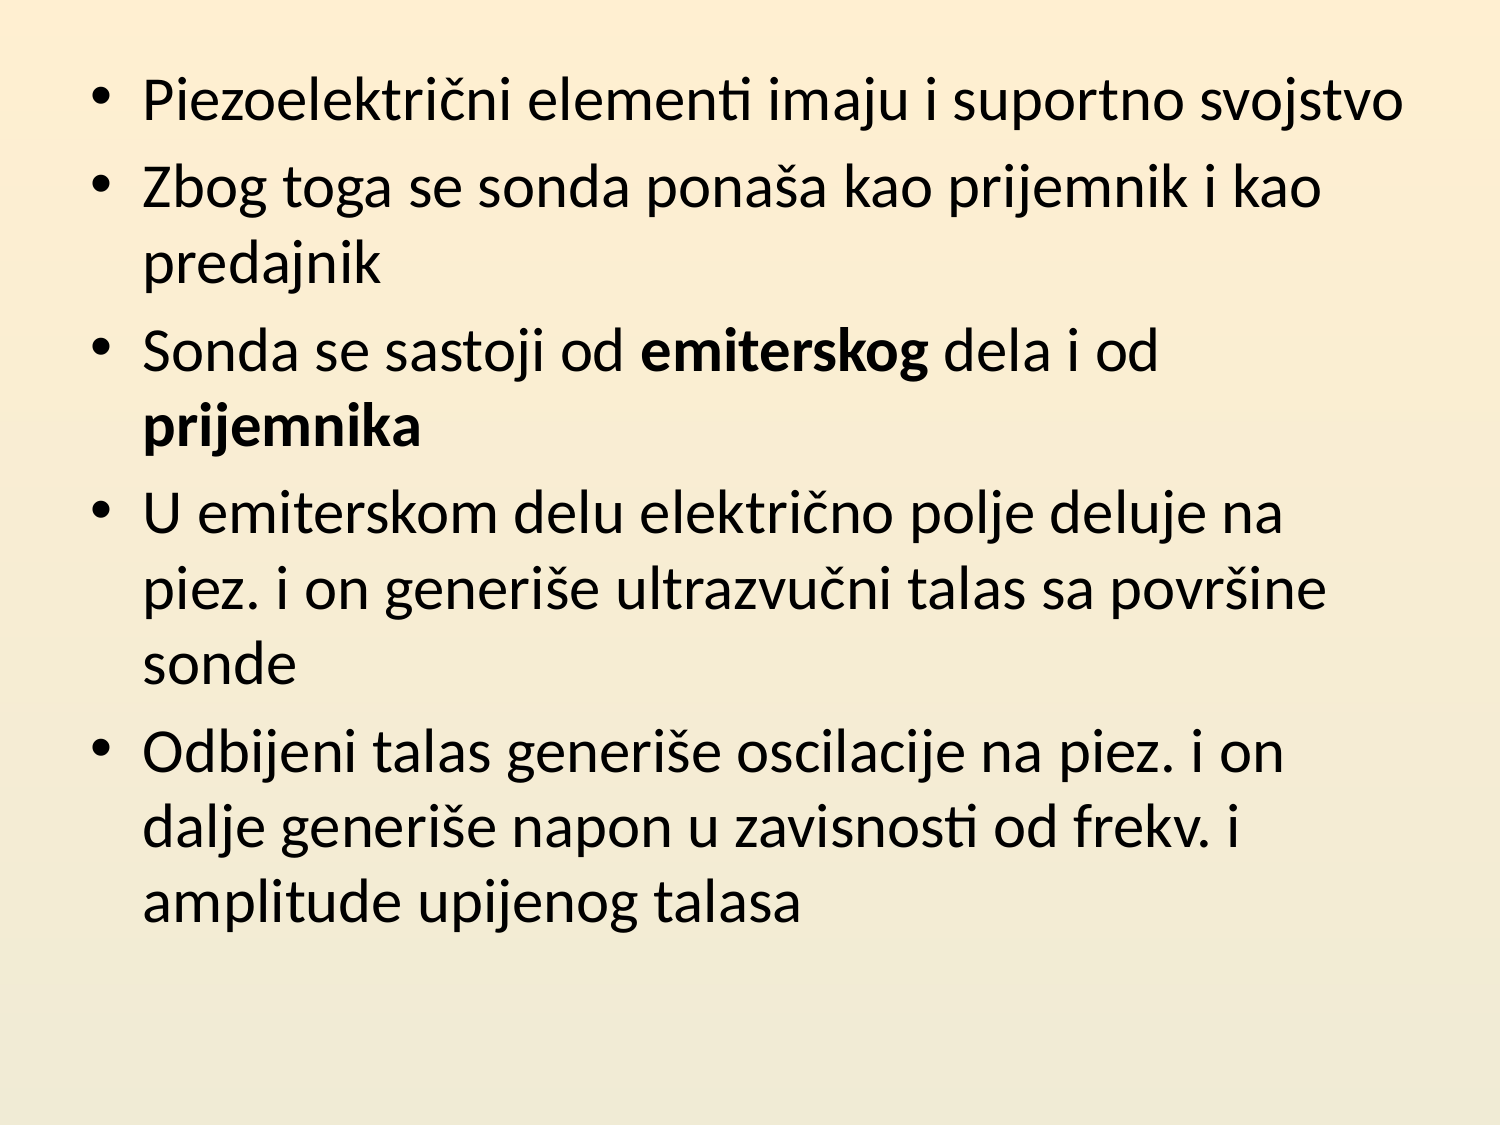

Piezoelektrični elementi imaju i suportno svojstvo
Zbog toga se sonda ponaša kao prijemnik i kao predajnik
Sonda se sastoji od emiterskog dela i od prijemnika
U emiterskom delu električno polje deluje na piez. i on generiše ultrazvučni talas sa površine sonde
Odbijeni talas generiše oscilacije na piez. i on dalje generiše napon u zavisnosti od frekv. i amplitude upijenog talasa